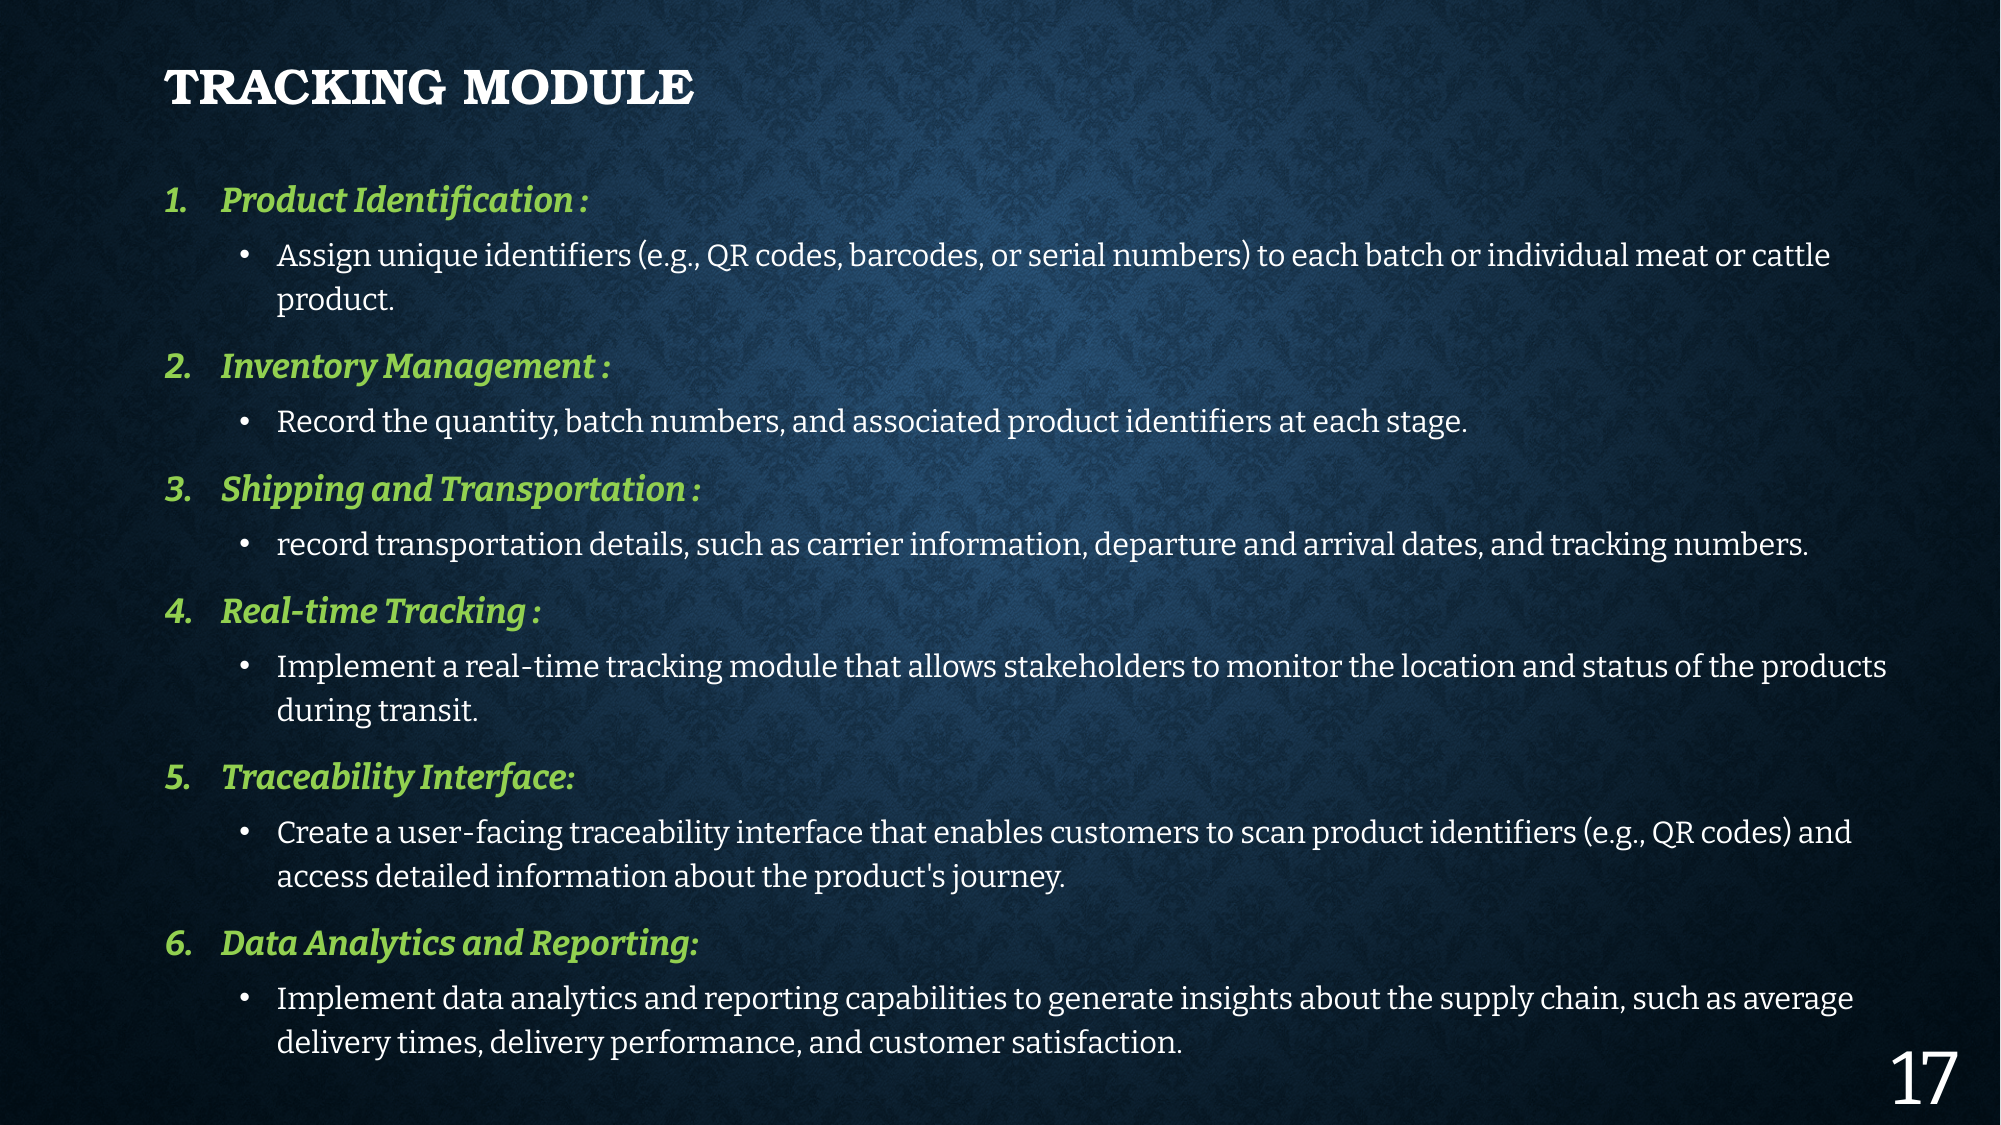

# Tracking Module
Product Identification :
Assign unique identifiers (e.g., QR codes, barcodes, or serial numbers) to each batch or individual meat or cattle product.
Inventory Management :
Record the quantity, batch numbers, and associated product identifiers at each stage.
Shipping and Transportation :
record transportation details, such as carrier information, departure and arrival dates, and tracking numbers.
Real-time Tracking :
Implement a real-time tracking module that allows stakeholders to monitor the location and status of the products during transit.
Traceability Interface:
Create a user-facing traceability interface that enables customers to scan product identifiers (e.g., QR codes) and access detailed information about the product's journey.
Data Analytics and Reporting:
Implement data analytics and reporting capabilities to generate insights about the supply chain, such as average delivery times, delivery performance, and customer satisfaction.
17